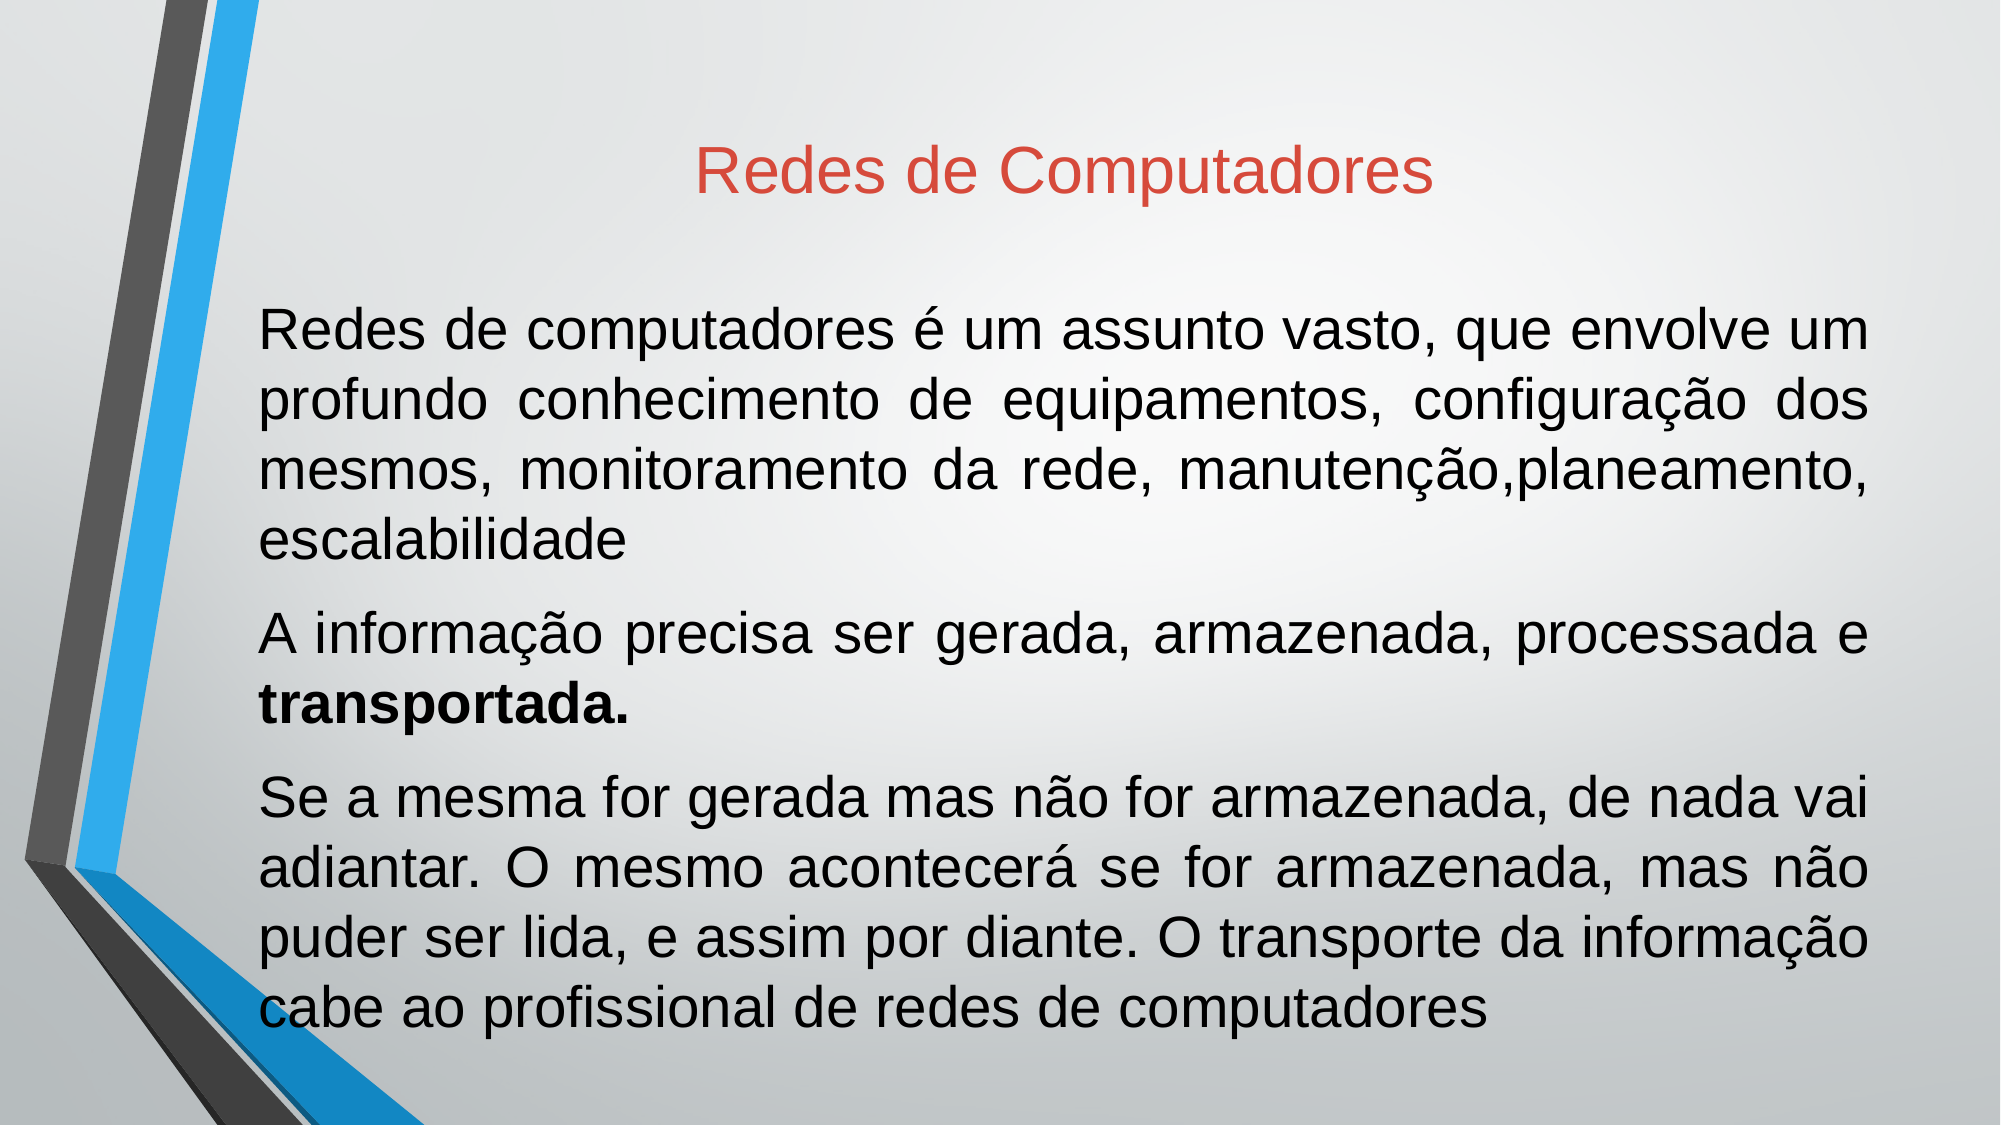

# Redes de Computadores
Redes de computadores é um assunto vasto, que envolve um profundo conhecimento de equipamentos, configuração dos mesmos, monitoramento da rede, manutenção,planeamento, escalabilidade
A informação precisa ser gerada, armazenada, processada e transportada.
Se a mesma for gerada mas não for armazenada, de nada vai adiantar. O mesmo acontecerá se for armazenada, mas não puder ser lida, e assim por diante. O transporte da informação cabe ao proﬁssional de redes de computadores